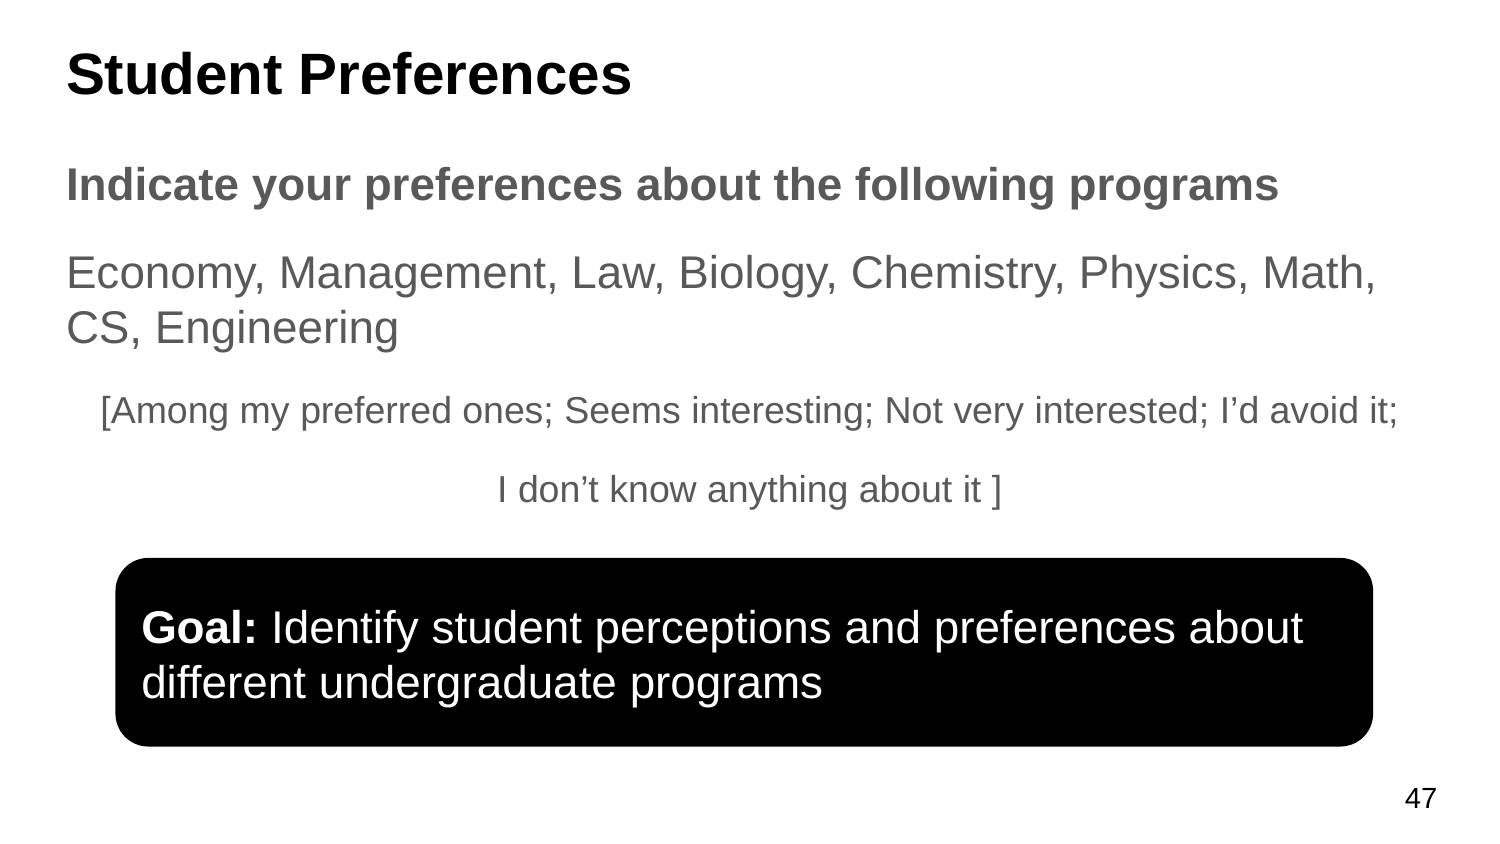

# Student Preferences
Indicate your preferences about the following programs
Economy, Management, Law, Biology, Chemistry, Physics, Math, CS, Engineering
[Among my preferred ones; Seems interesting; Not very interested; I’d avoid it;
I don’t know anything about it ]

Goal: Identify student perceptions and preferences about different undergraduate programs
47